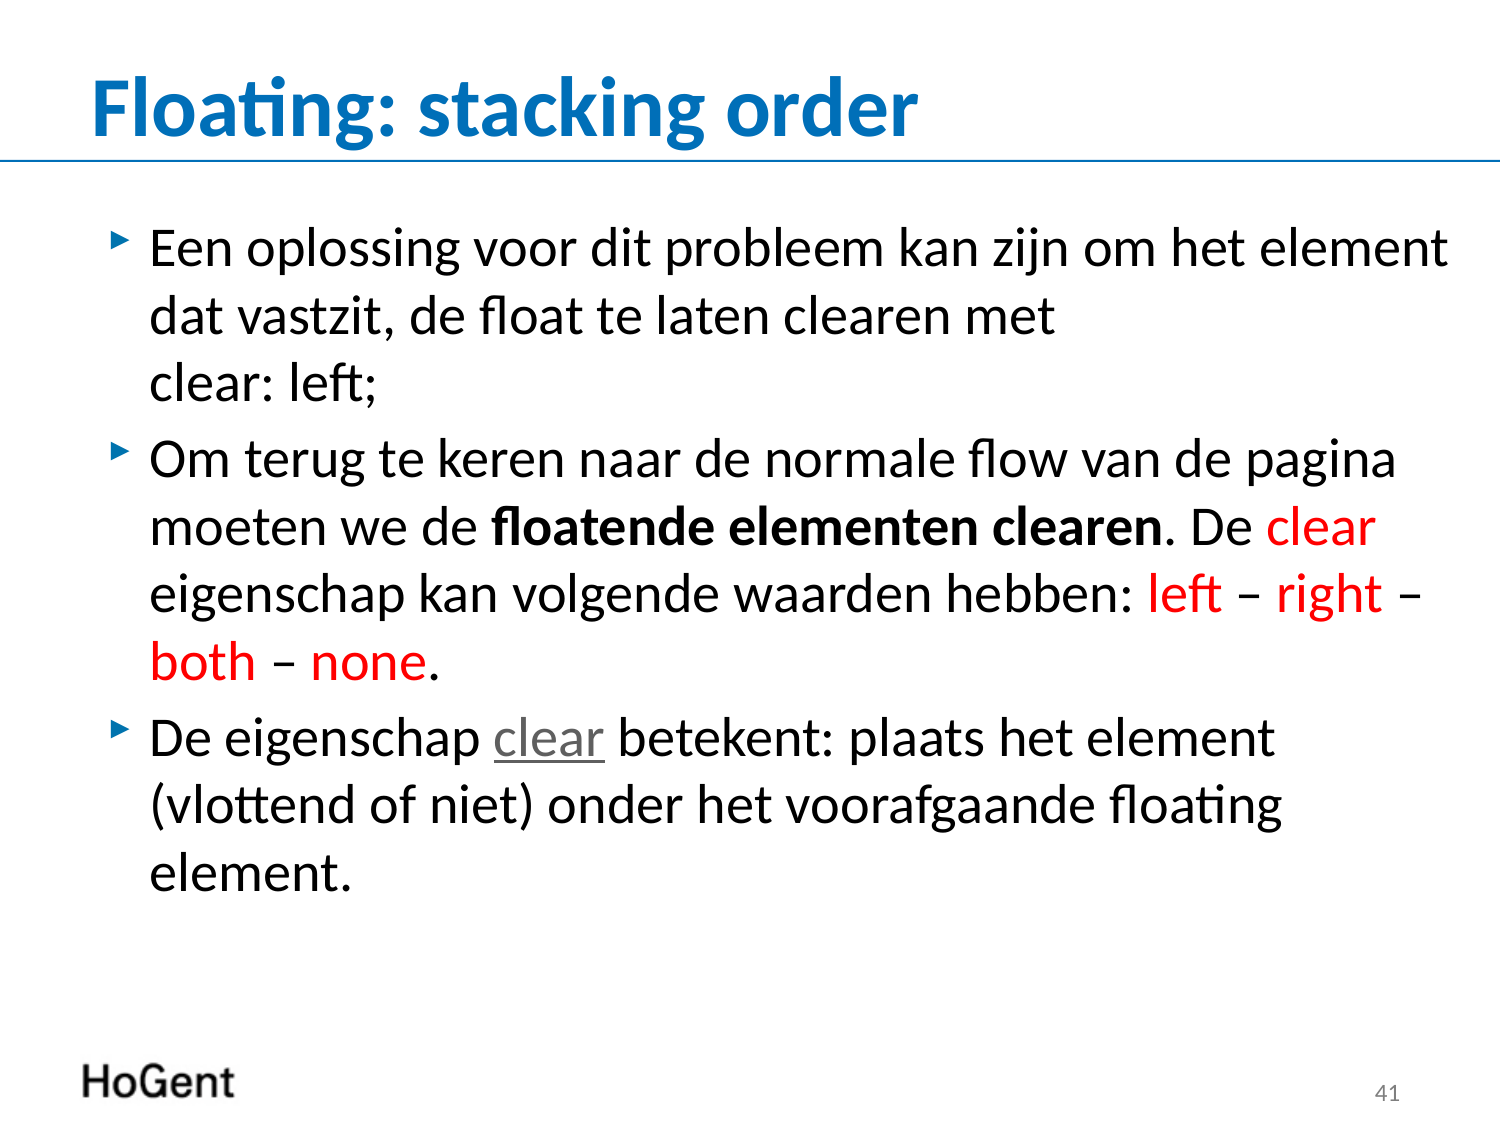

# Floating: stacking order
Een oplossing voor dit probleem kan zijn om het element dat vastzit, de float te laten clearen met
clear: left;
Om terug te keren naar de normale flow van de pagina moeten we de floatende elementen clearen. De clear eigenschap kan volgende waarden hebben: left – right – both – none.
De eigenschap clear betekent: plaats het element (vlottend of niet) onder het voorafgaande floating element.
41